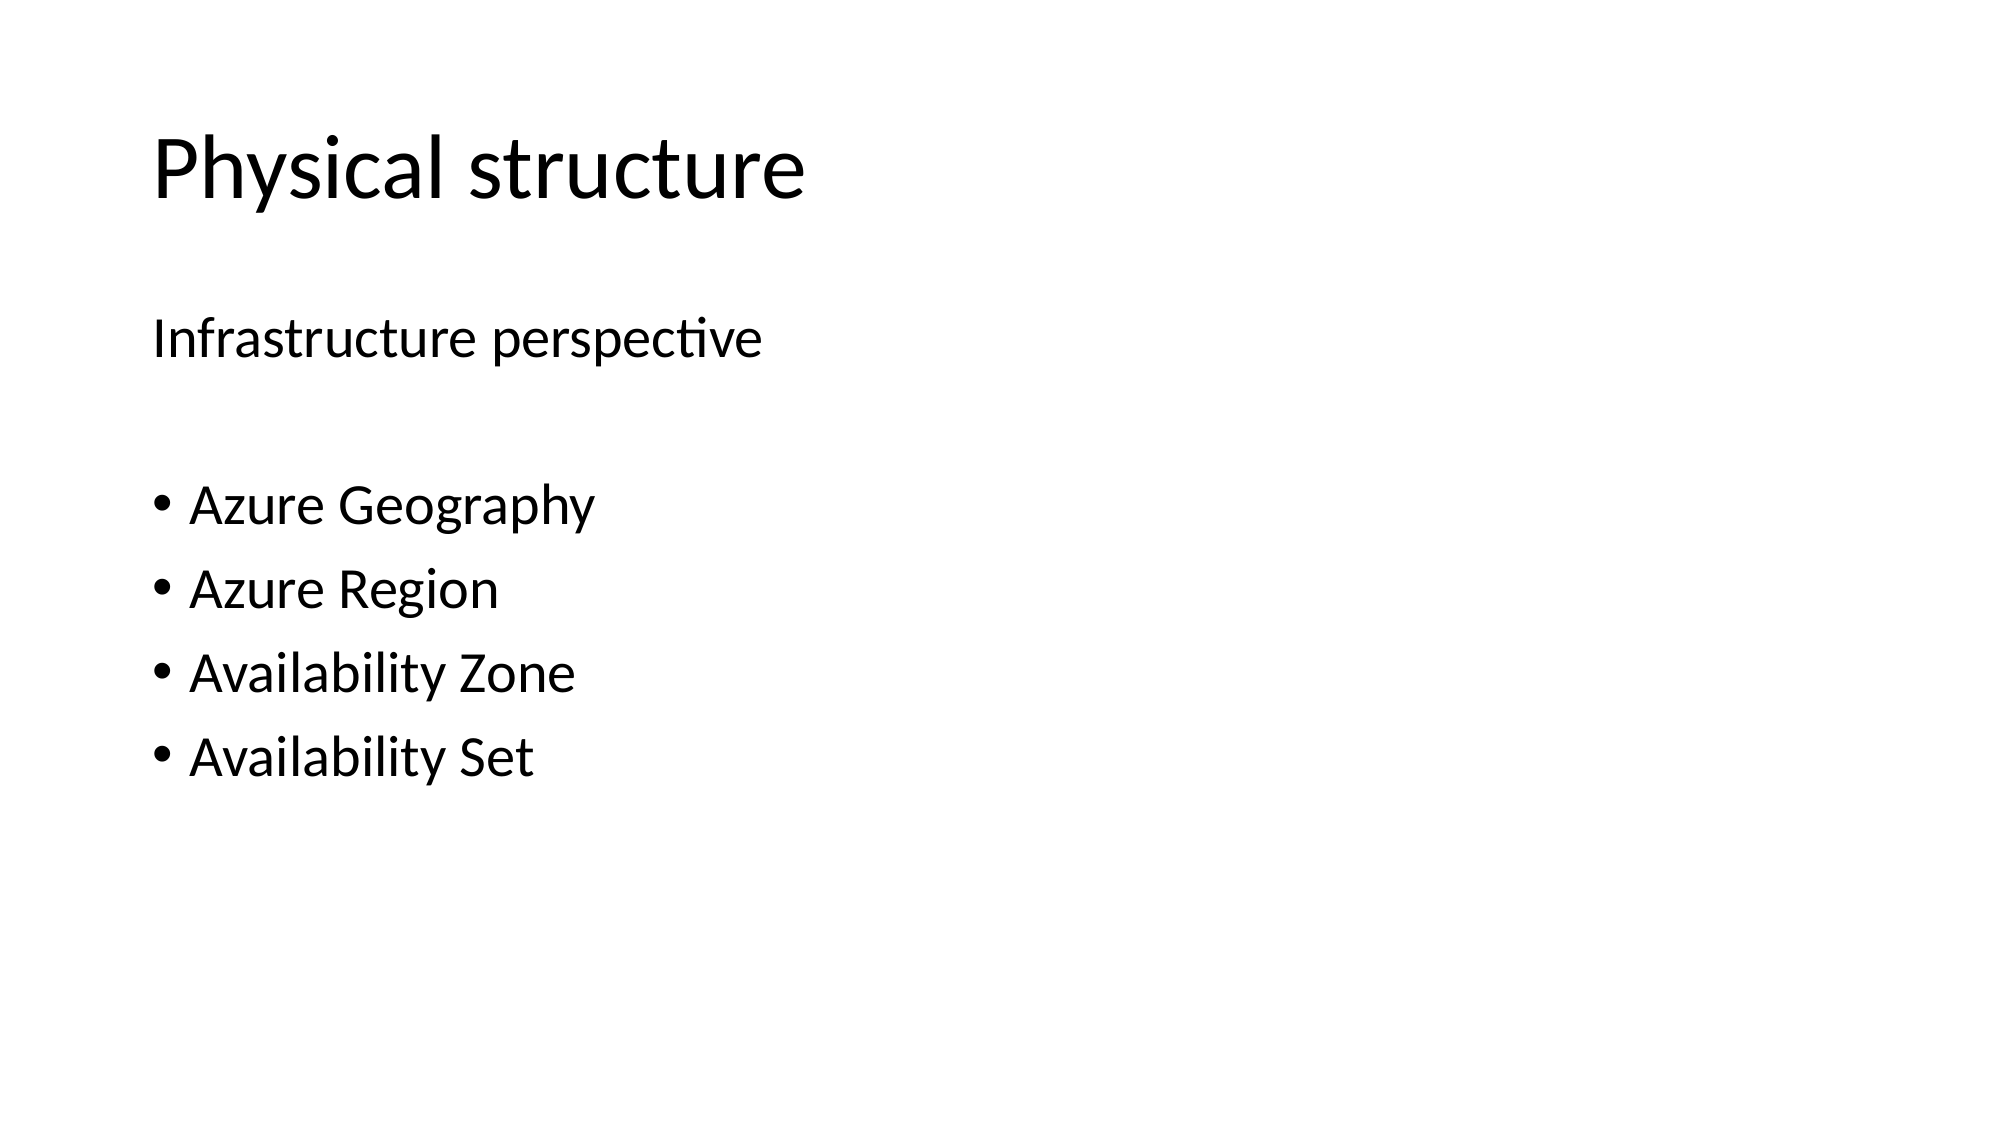

# Physical structure
Infrastructure perspective

Azure Geography
Azure Region
Availability Zone
Availability Set